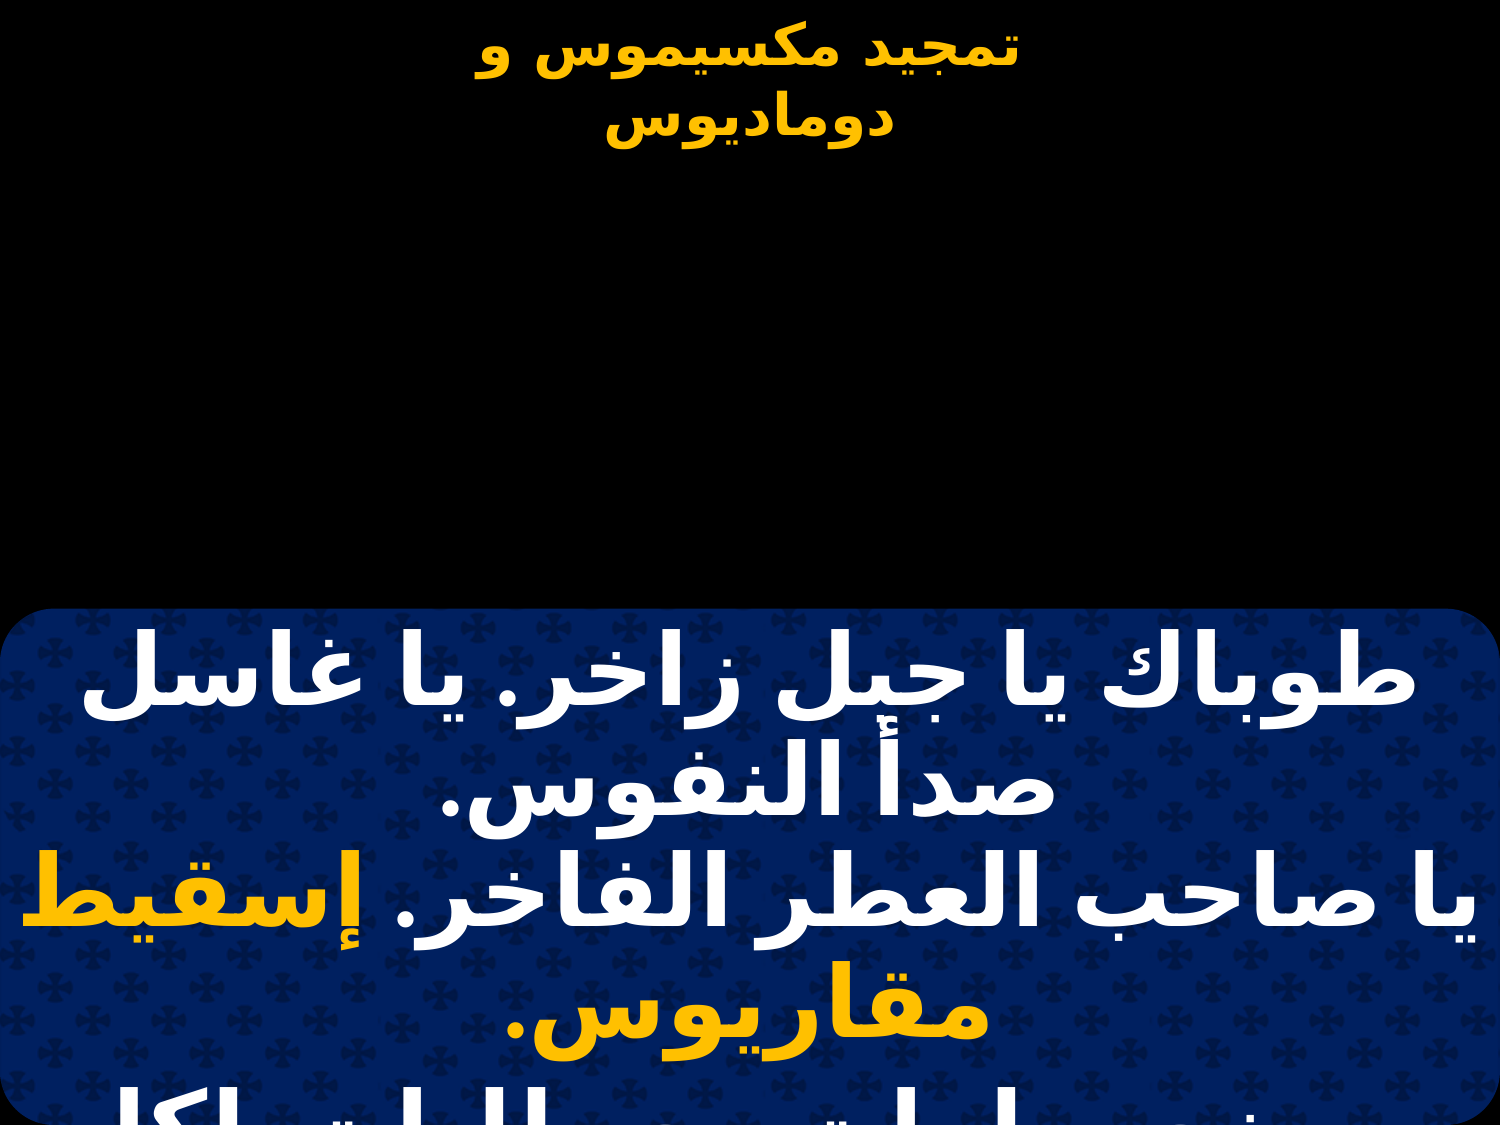

#
| طوباك يا جبل زاخر. يا غاسل صدأ النفوس. يا صاحب العطر الفاخر. إسقيط مقاريوس. |
| --- |
| موضع صلوات مع طلبات. لكل الاباء الرؤوس. السكان بجبل شيهيت. إسقيط مقاريوس. |